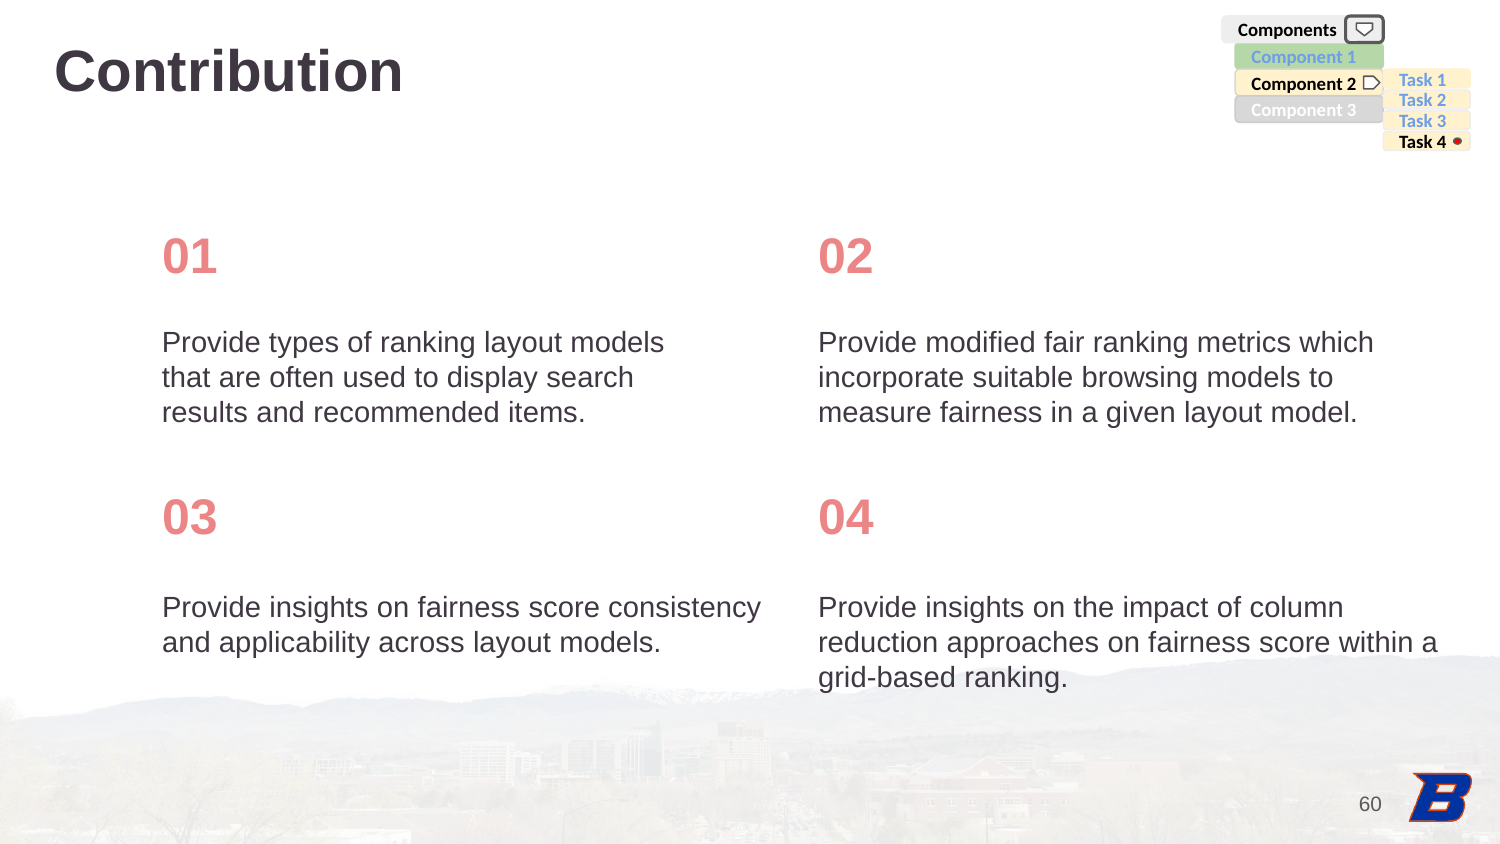

Components

Contribution

Component 1
Component 2
Task 1

Task 2
Component 3
Task 3
Task 4

01
02
Provide types of ranking layout models that are often used to display search results and recommended items.

Provide modified fair ranking metrics which incorporate suitable browsing models to measure fairness in a given layout model.

03
04
Provide insights on fairness score consistency and applicability across layout models.
Provide insights on the impact of column reduction approaches on fairness score within a grid-based ranking.
60